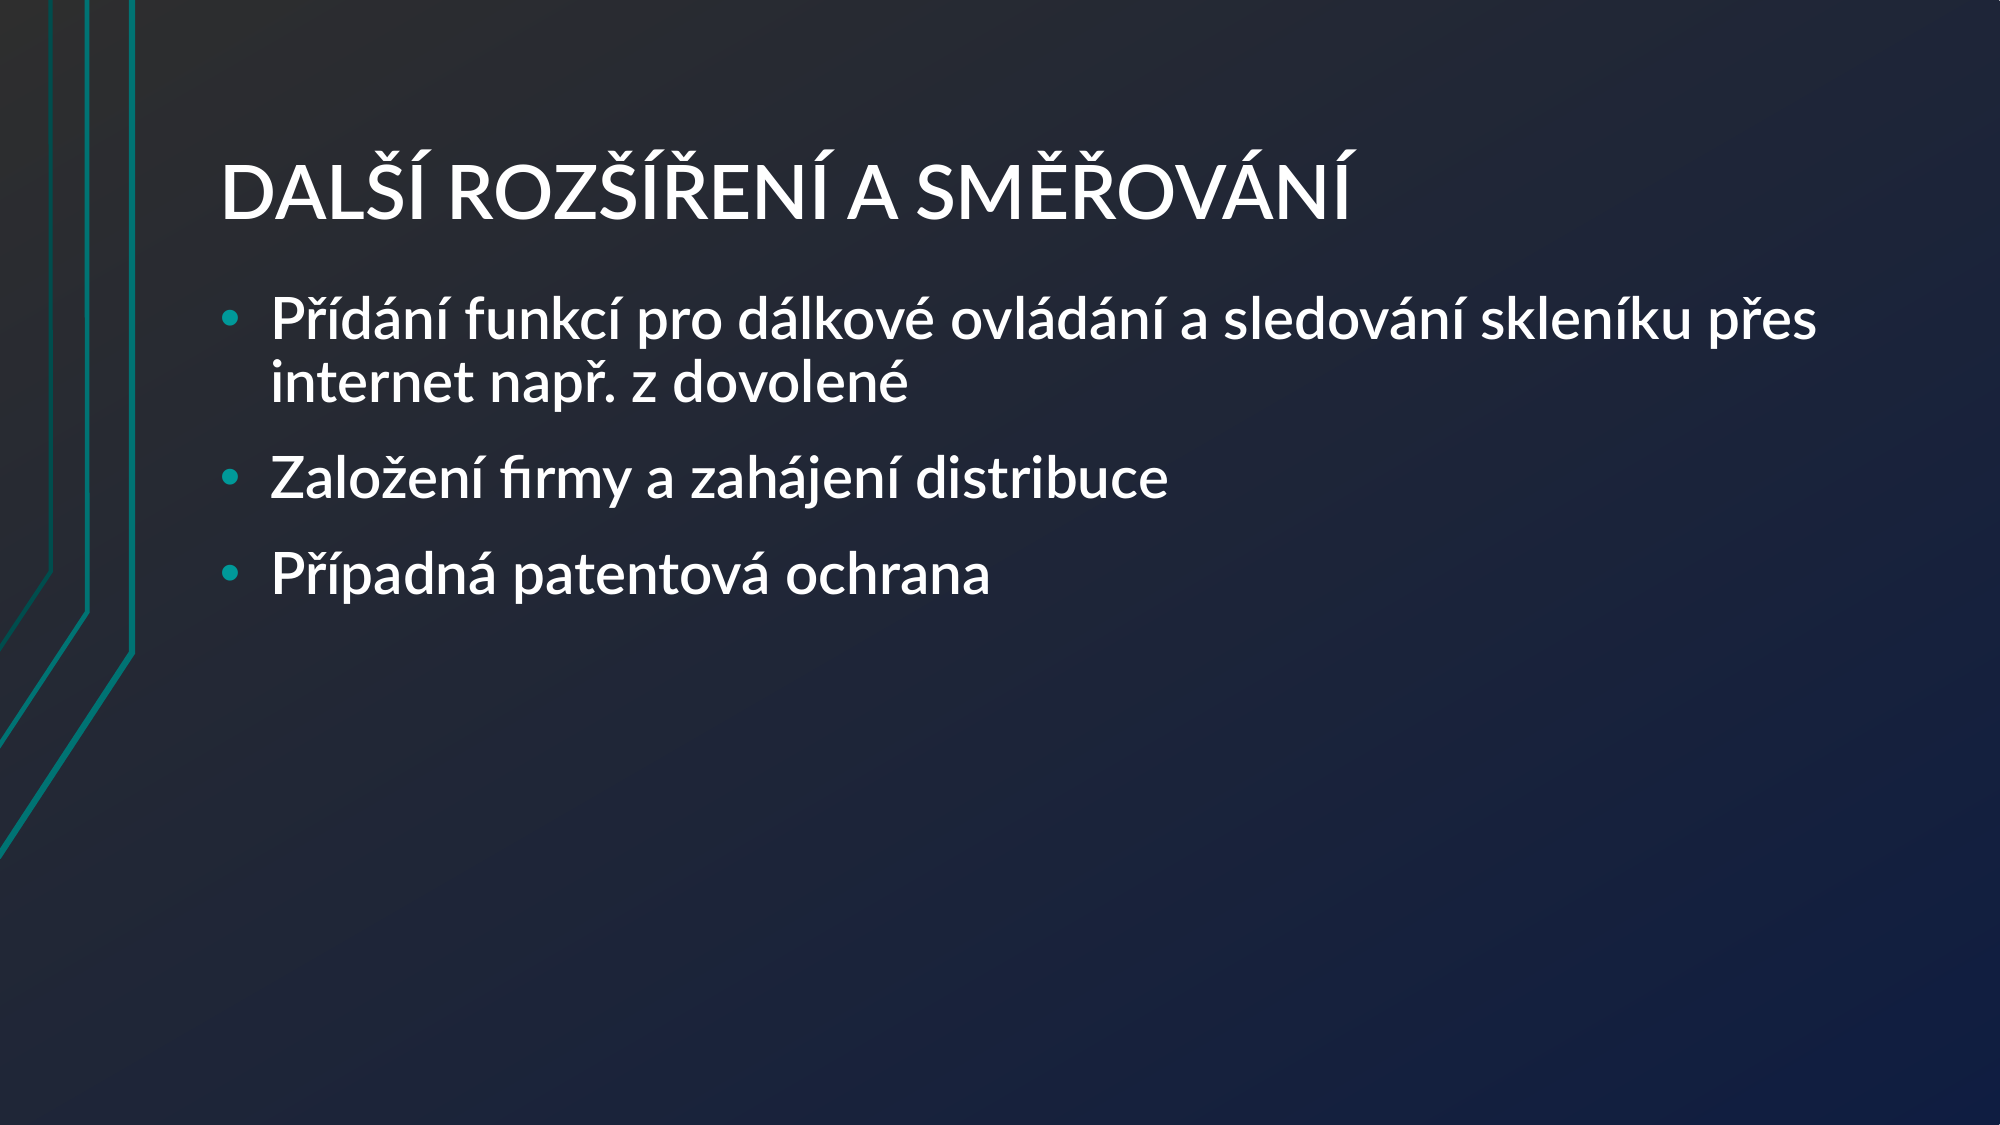

# Další rozšíření a směřování
Přídání funkcí pro dálkové ovládání a sledování skleníku přes internet např. z dovolené
Založení firmy a zahájení distribuce
Případná patentová ochrana